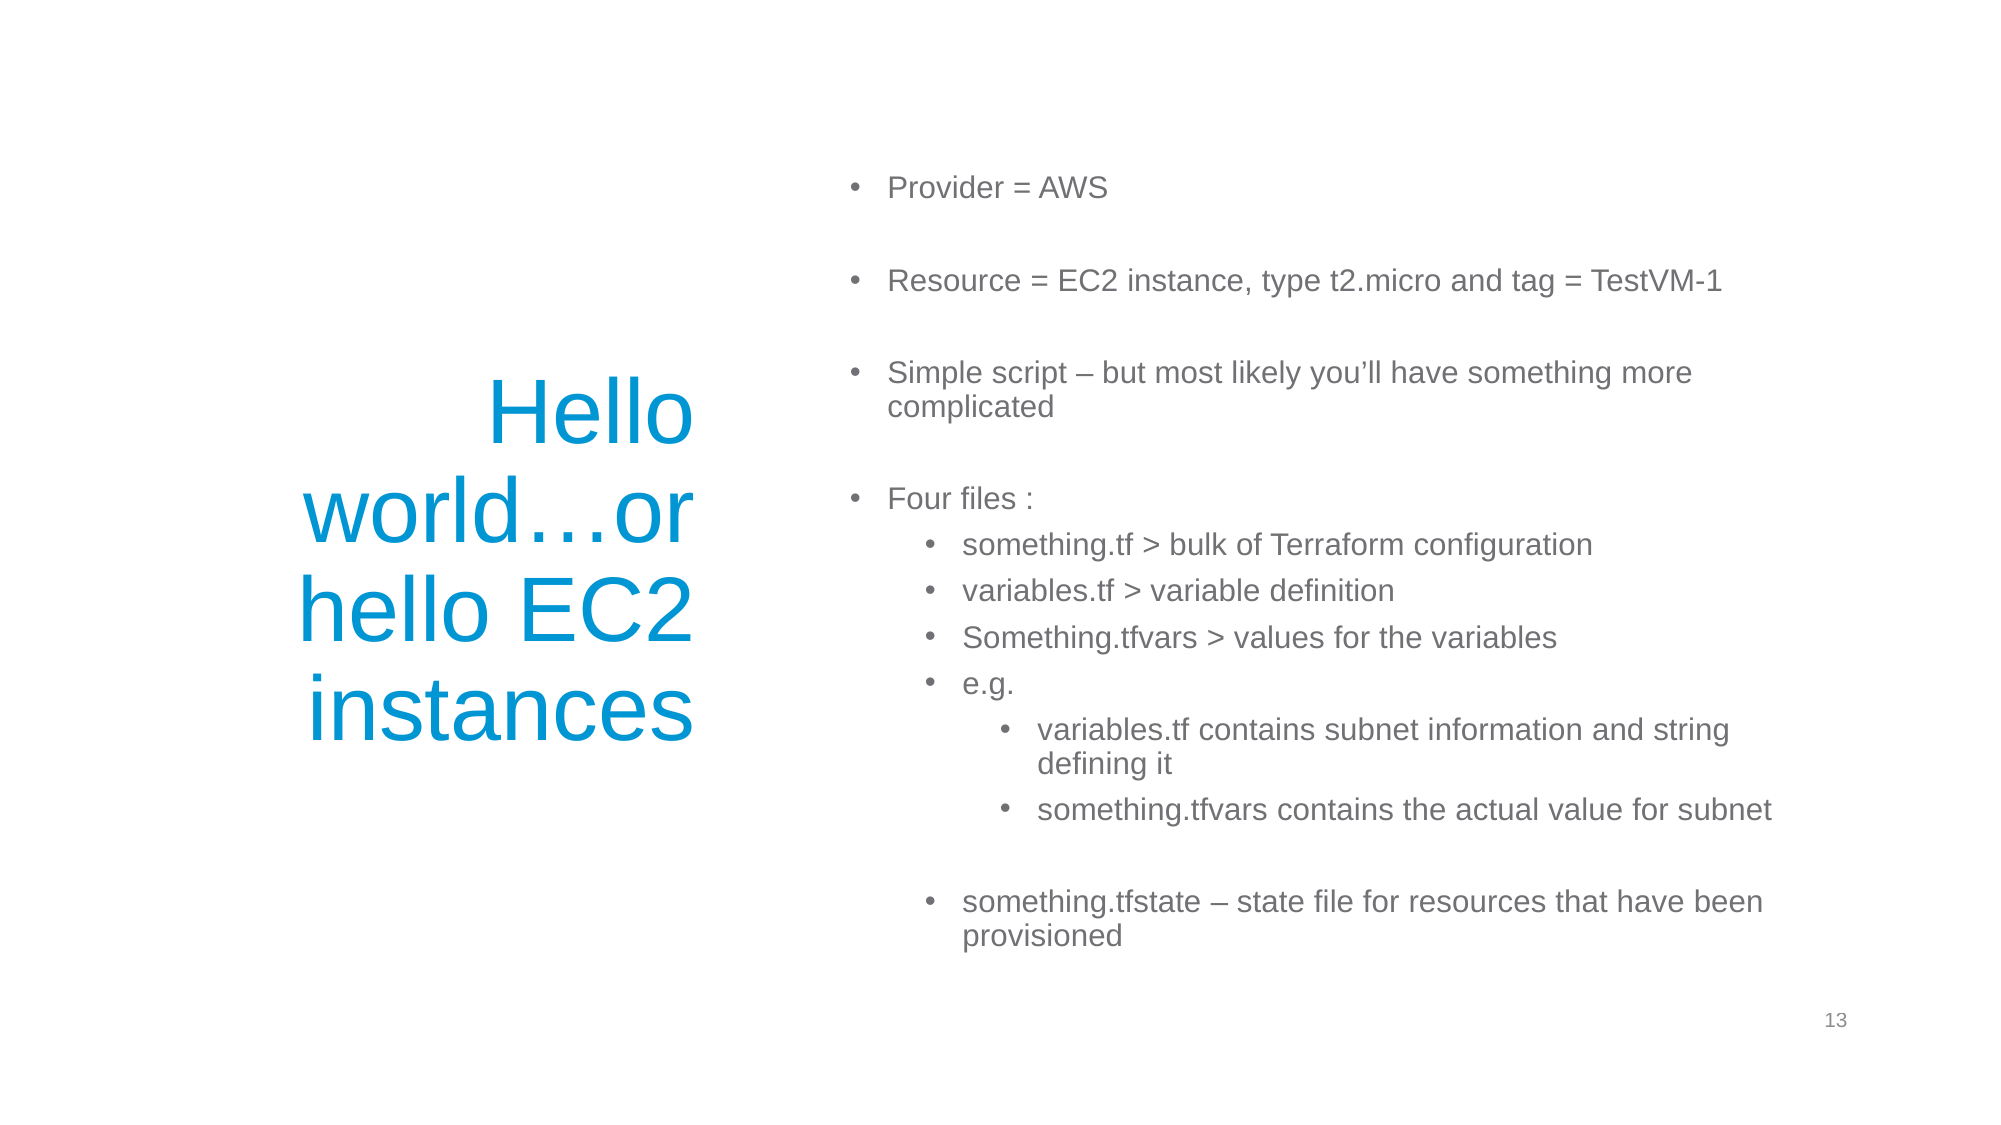

# Hello world…or hello EC2 instances
Provider = AWS

Resource = EC2 instance, type t2.micro and tag = TestVM-1

Simple script – but most likely you’ll have something more complicated

Four files :
something.tf > bulk of Terraform configuration
variables.tf > variable definition
Something.tfvars > values for the variables
e.g.
variables.tf contains subnet information and string defining it
something.tfvars contains the actual value for subnet

something.tfstate – state file for resources that have been provisioned
13